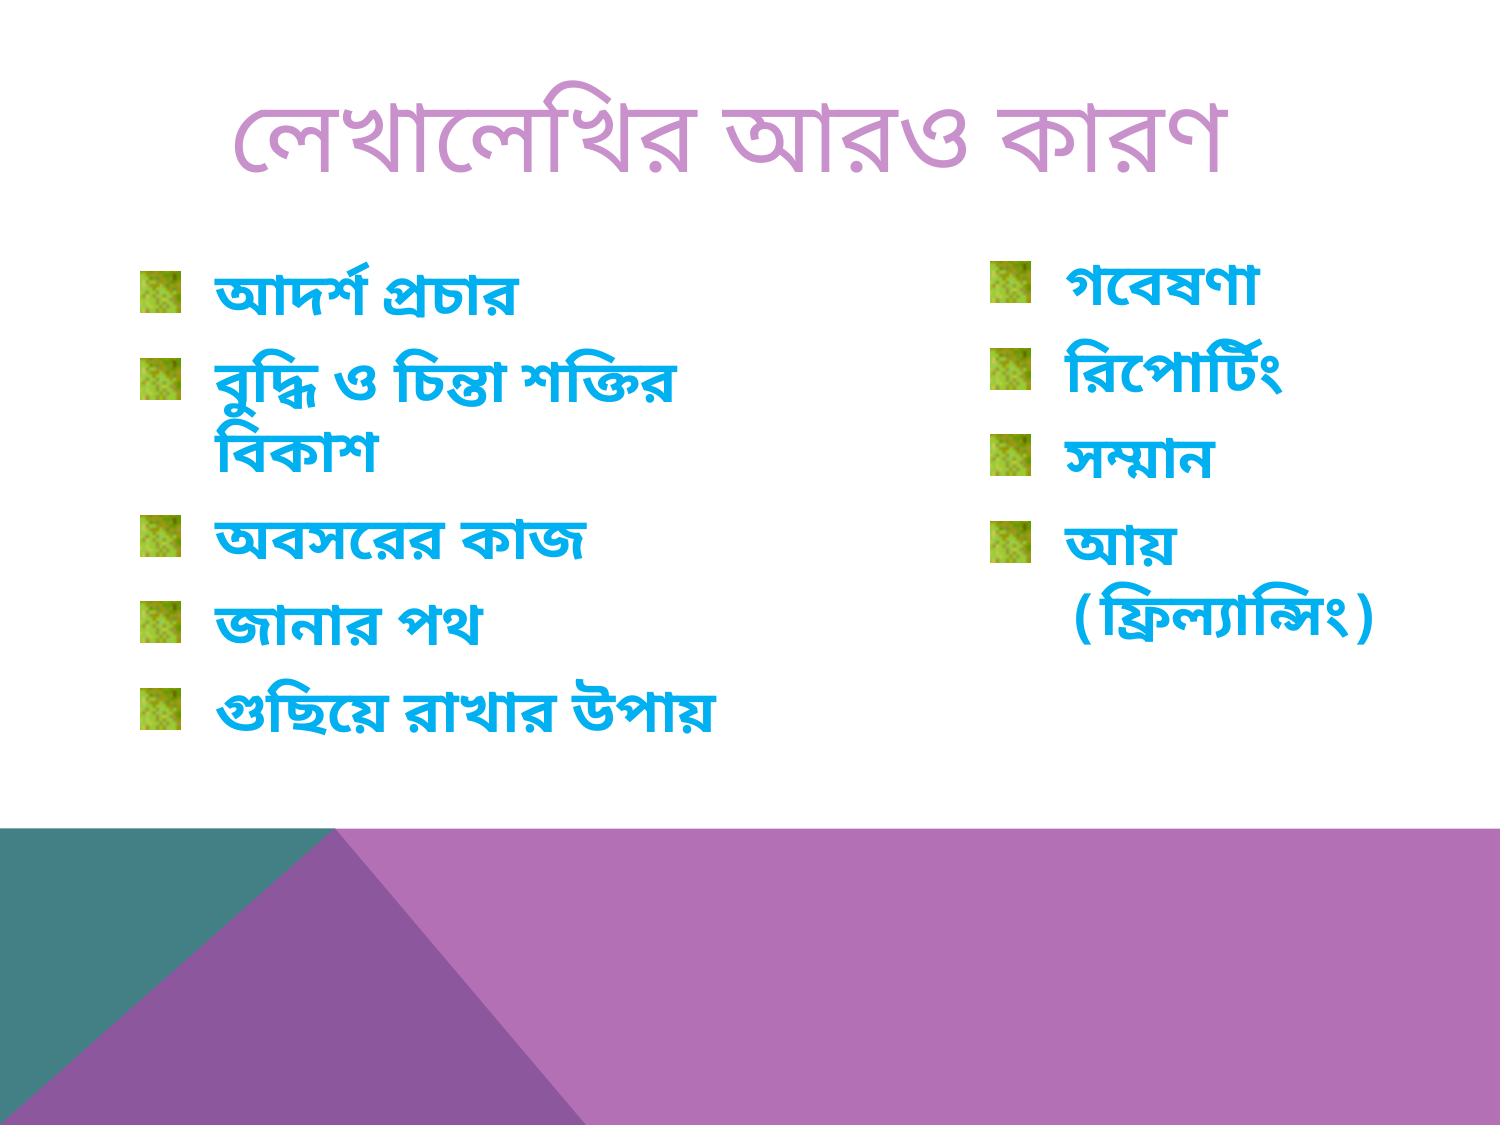

# লেখালেখির আরও কারণ
গবেষণা
রিপোর্টিং
সম্মান
আয় (ফ্রিল্যান্সিং)
আদর্শ প্রচার
বুদ্ধি ও চিন্তা শক্তির বিকাশ
অবসরের কাজ
জানার পথ
গুছিয়ে রাখার উপায়